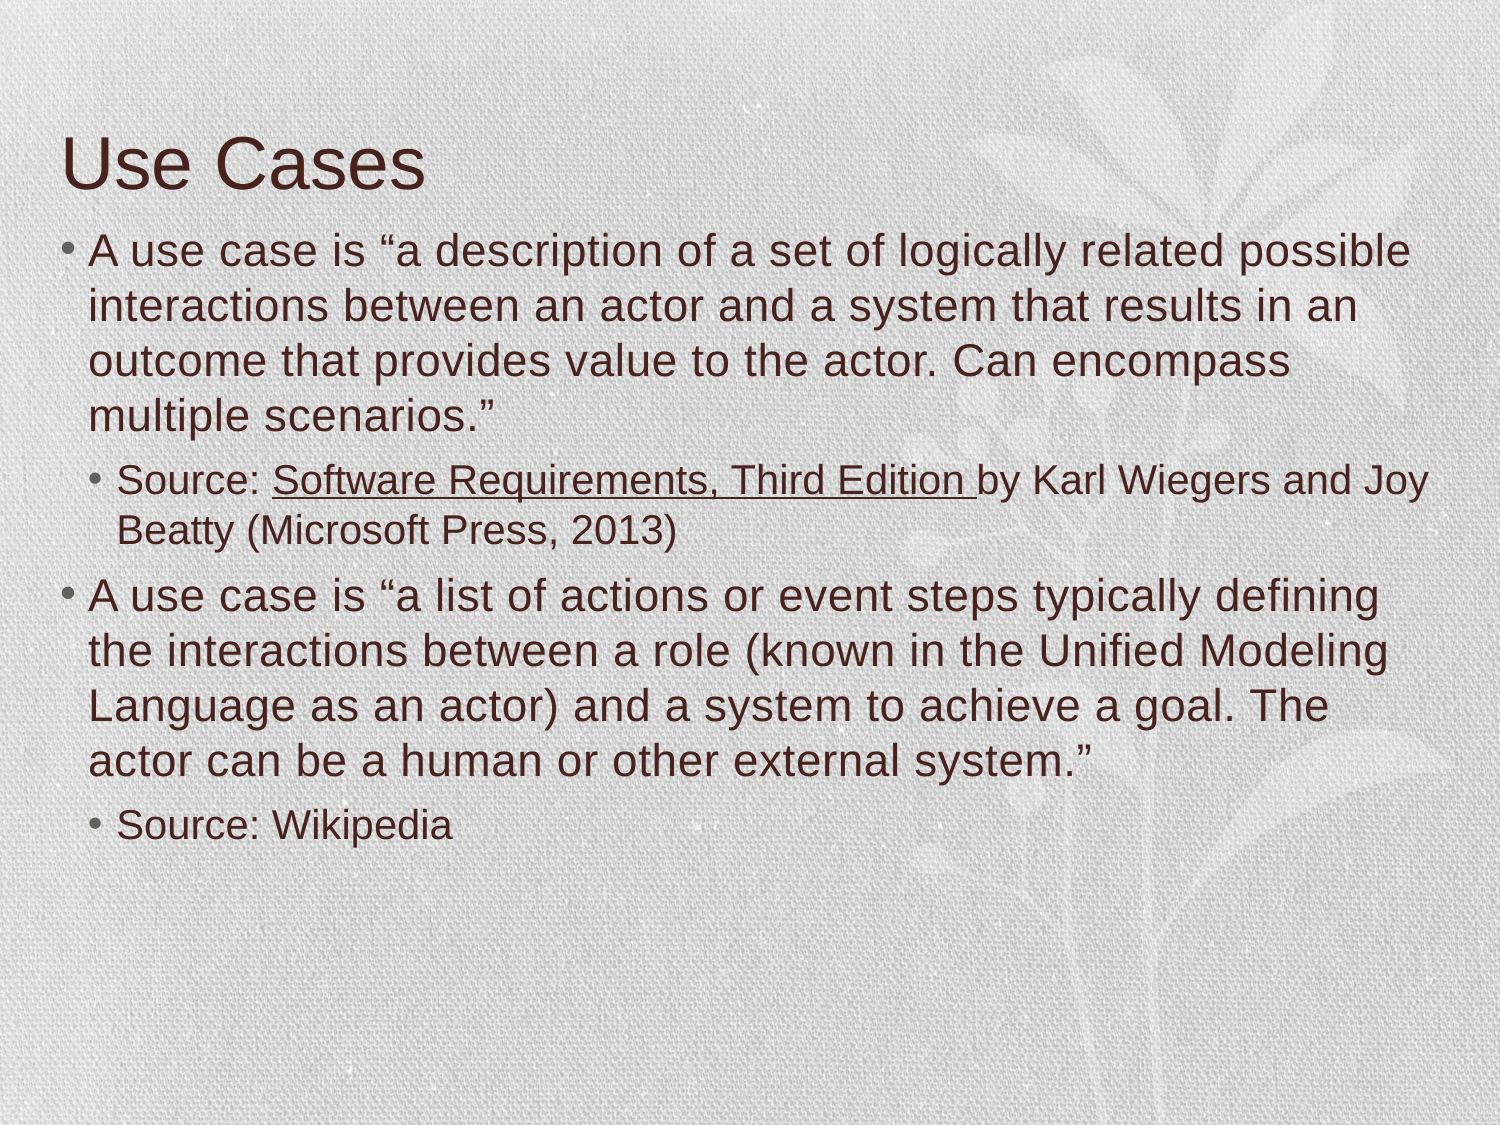

# Use Cases
A use case is “a description of a set of logically related possible interactions between an actor and a system that results in an outcome that provides value to the actor. Can encompass multiple scenarios.”
Source: Software Requirements, Third Edition by Karl Wiegers and Joy Beatty (Microsoft Press, 2013)
A use case is “a list of actions or event steps typically defining the interactions between a role (known in the Unified Modeling Language as an actor) and a system to achieve a goal. The actor can be a human or other external system.”
Source: Wikipedia